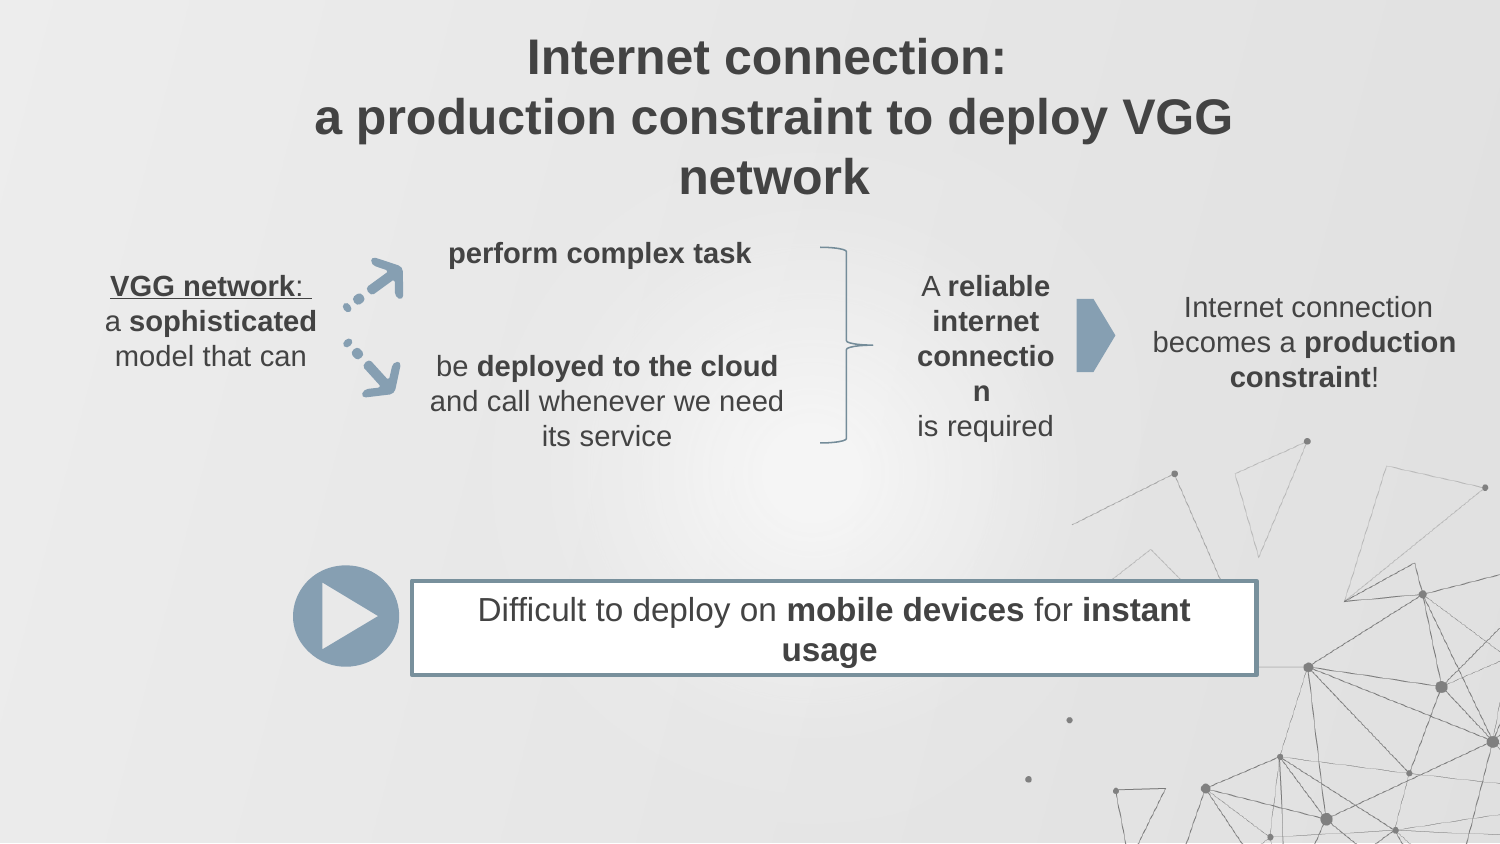

# Internet connection: a production constraint to deploy VGG network
perform complex task

VGG network:
a sophisticated model that can
A reliable internet connection
is required

 Internet connection becomes a production constraint!

be deployed to the cloud and call whenever we need its service

Difficult to deploy on mobile devices for instant usage